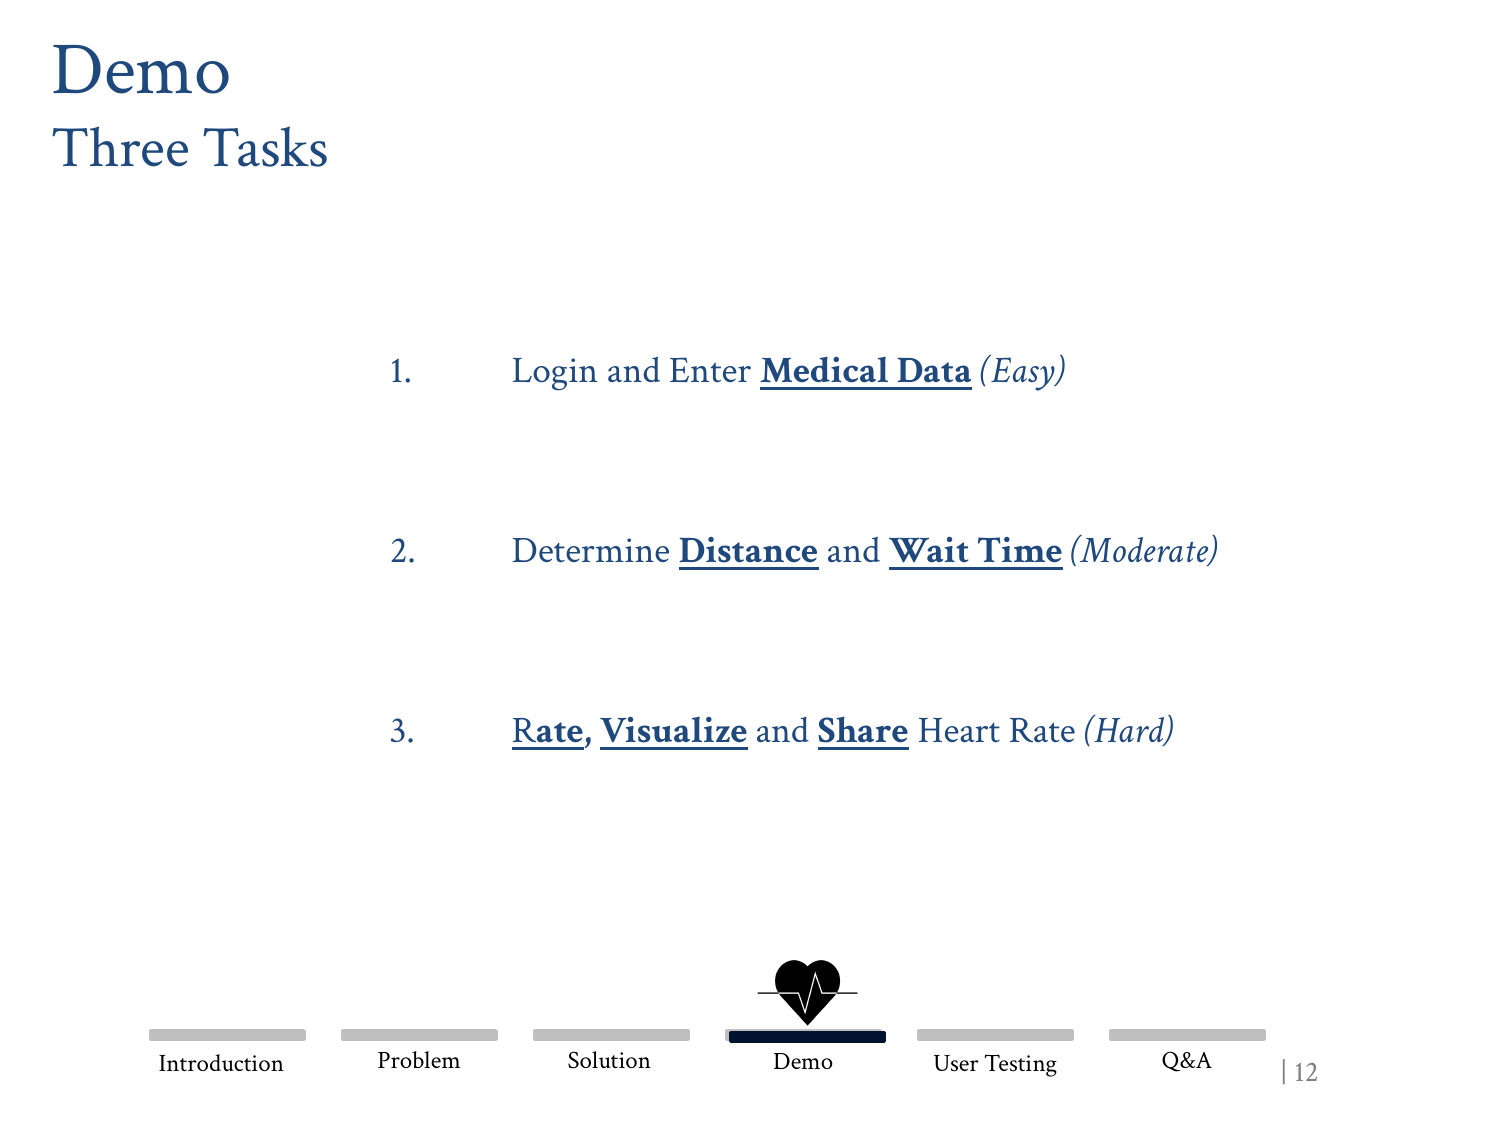

# Demo Three Tasks
Login and Enter Medical Data (Easy)

Determine Distance and Wait Time (Moderate)

Rate, Visualize and Share Heart Rate (Hard)